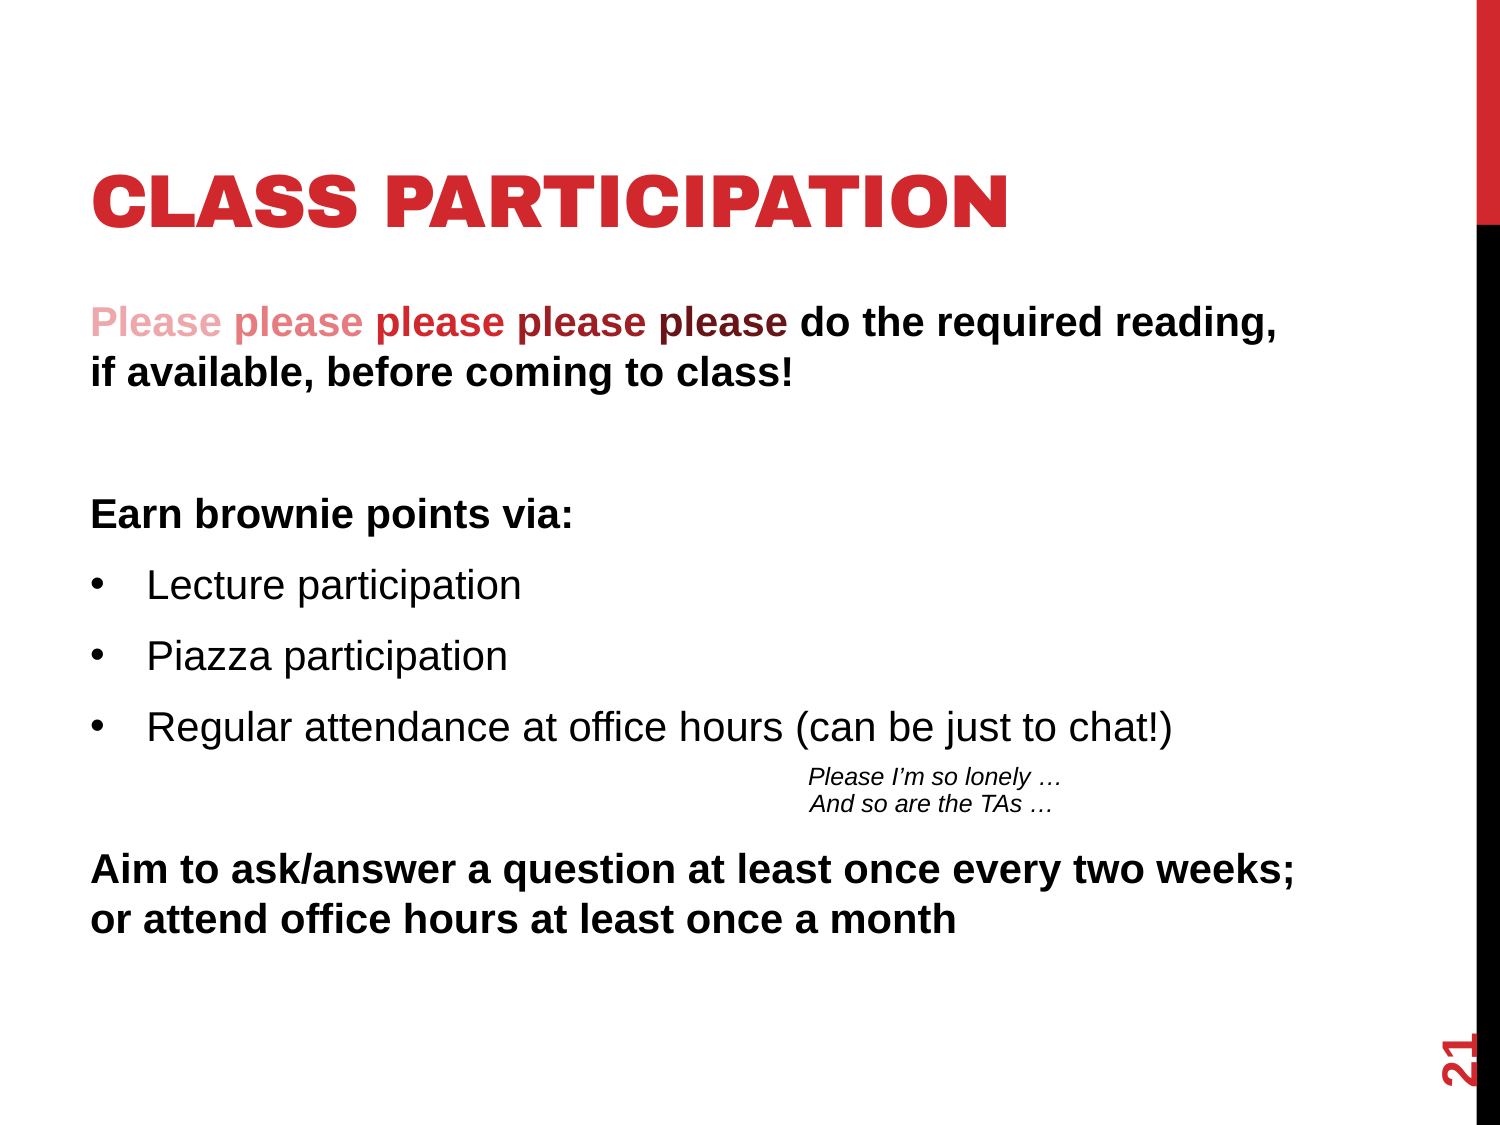

# Class Participation
Please please please please please do the required reading, if available, before coming to class!

Earn brownie points via:
Lecture participation
Piazza participation
Regular attendance at office hours (can be just to chat!)

Aim to ask/answer a question at least once every two weeks; or attend office hours at least once a month
Please I’m so lonely …
And so are the TAs …
21